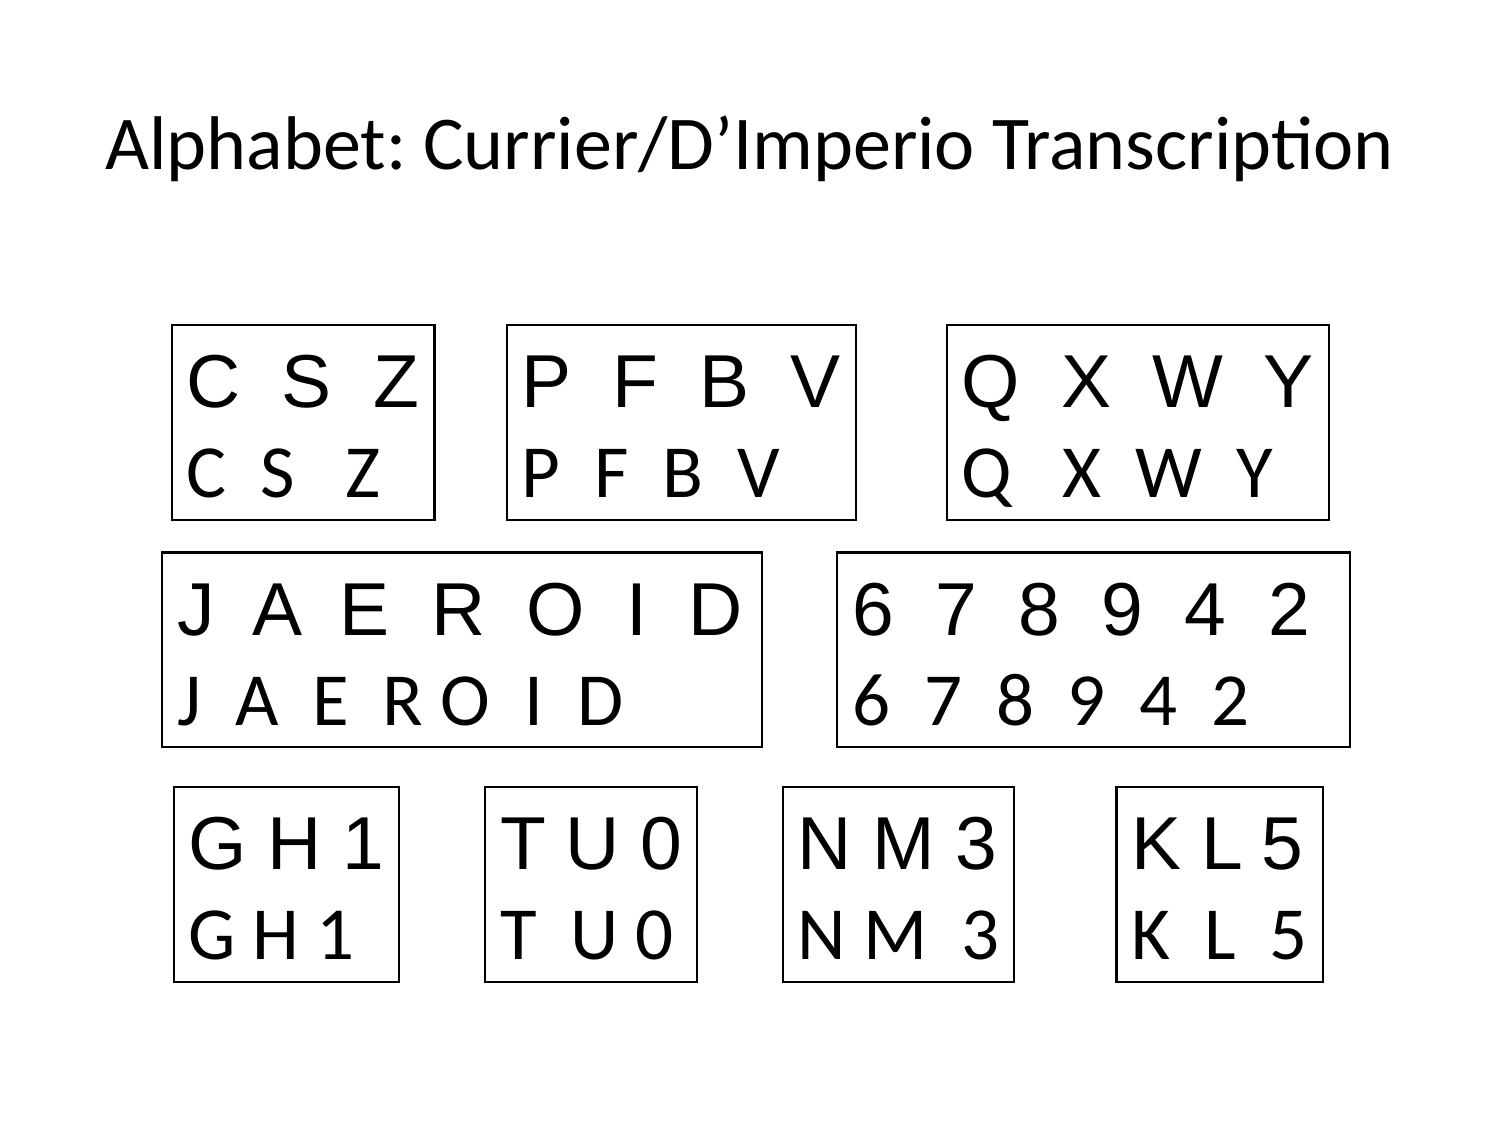

# Alphabet: Currier/D’Imperio Transcription
C  S  Z
C  S   Z
P  F  B  V
P  F  B  V
Q  X  W  Y
Q   X  W  Y
J  A  E  R  O  I  D
J  A  E  R O  I  D
6  7  8  9  4  2
6  7  8  9  4  2
G H 1
G H 1
T U 0
T  U 0
N M 3
N M  3
K L 5
K  L  5